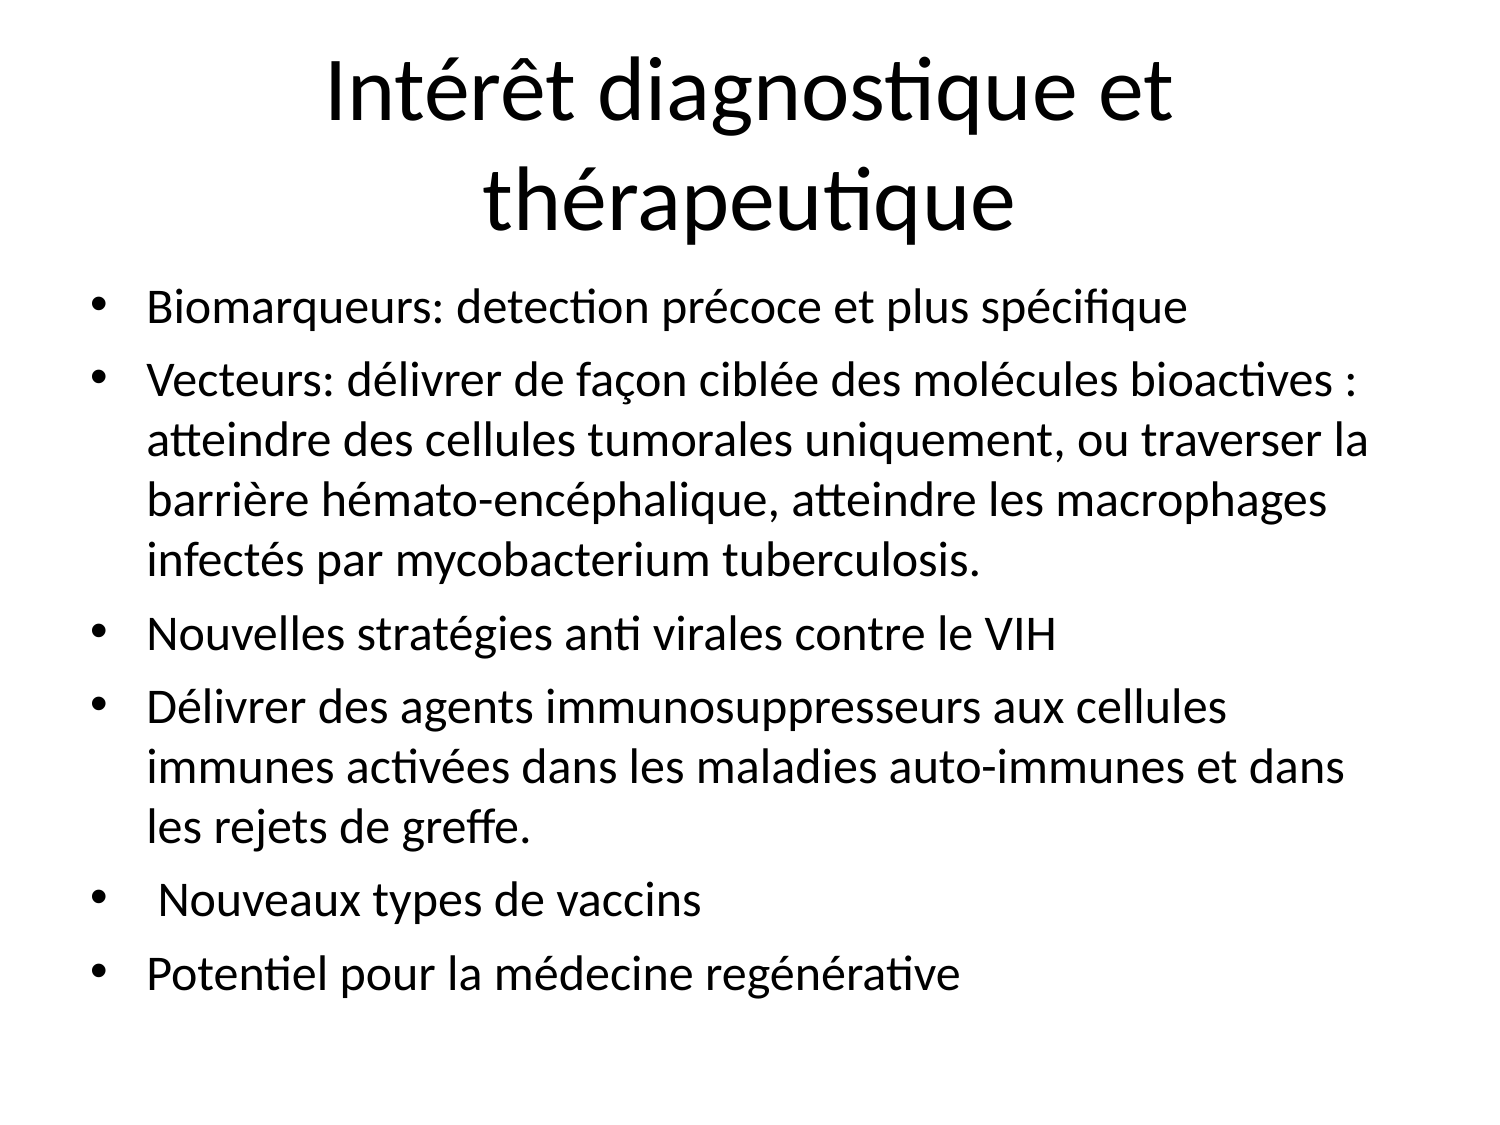

# Intérêt diagnostique et thérapeutique
Biomarqueurs: detection précoce et plus spécifique
Vecteurs: délivrer de façon ciblée des molécules bioactives : atteindre des cellules tumorales uniquement, ou traverser la barrière hémato-encéphalique, atteindre les macrophages infectés par mycobacterium tuberculosis.
Nouvelles stratégies anti virales contre le VIH
Délivrer des agents immunosuppresseurs aux cellules immunes activées dans les maladies auto-immunes et dans les rejets de greffe.
 Nouveaux types de vaccins
Potentiel pour la médecine regénérative